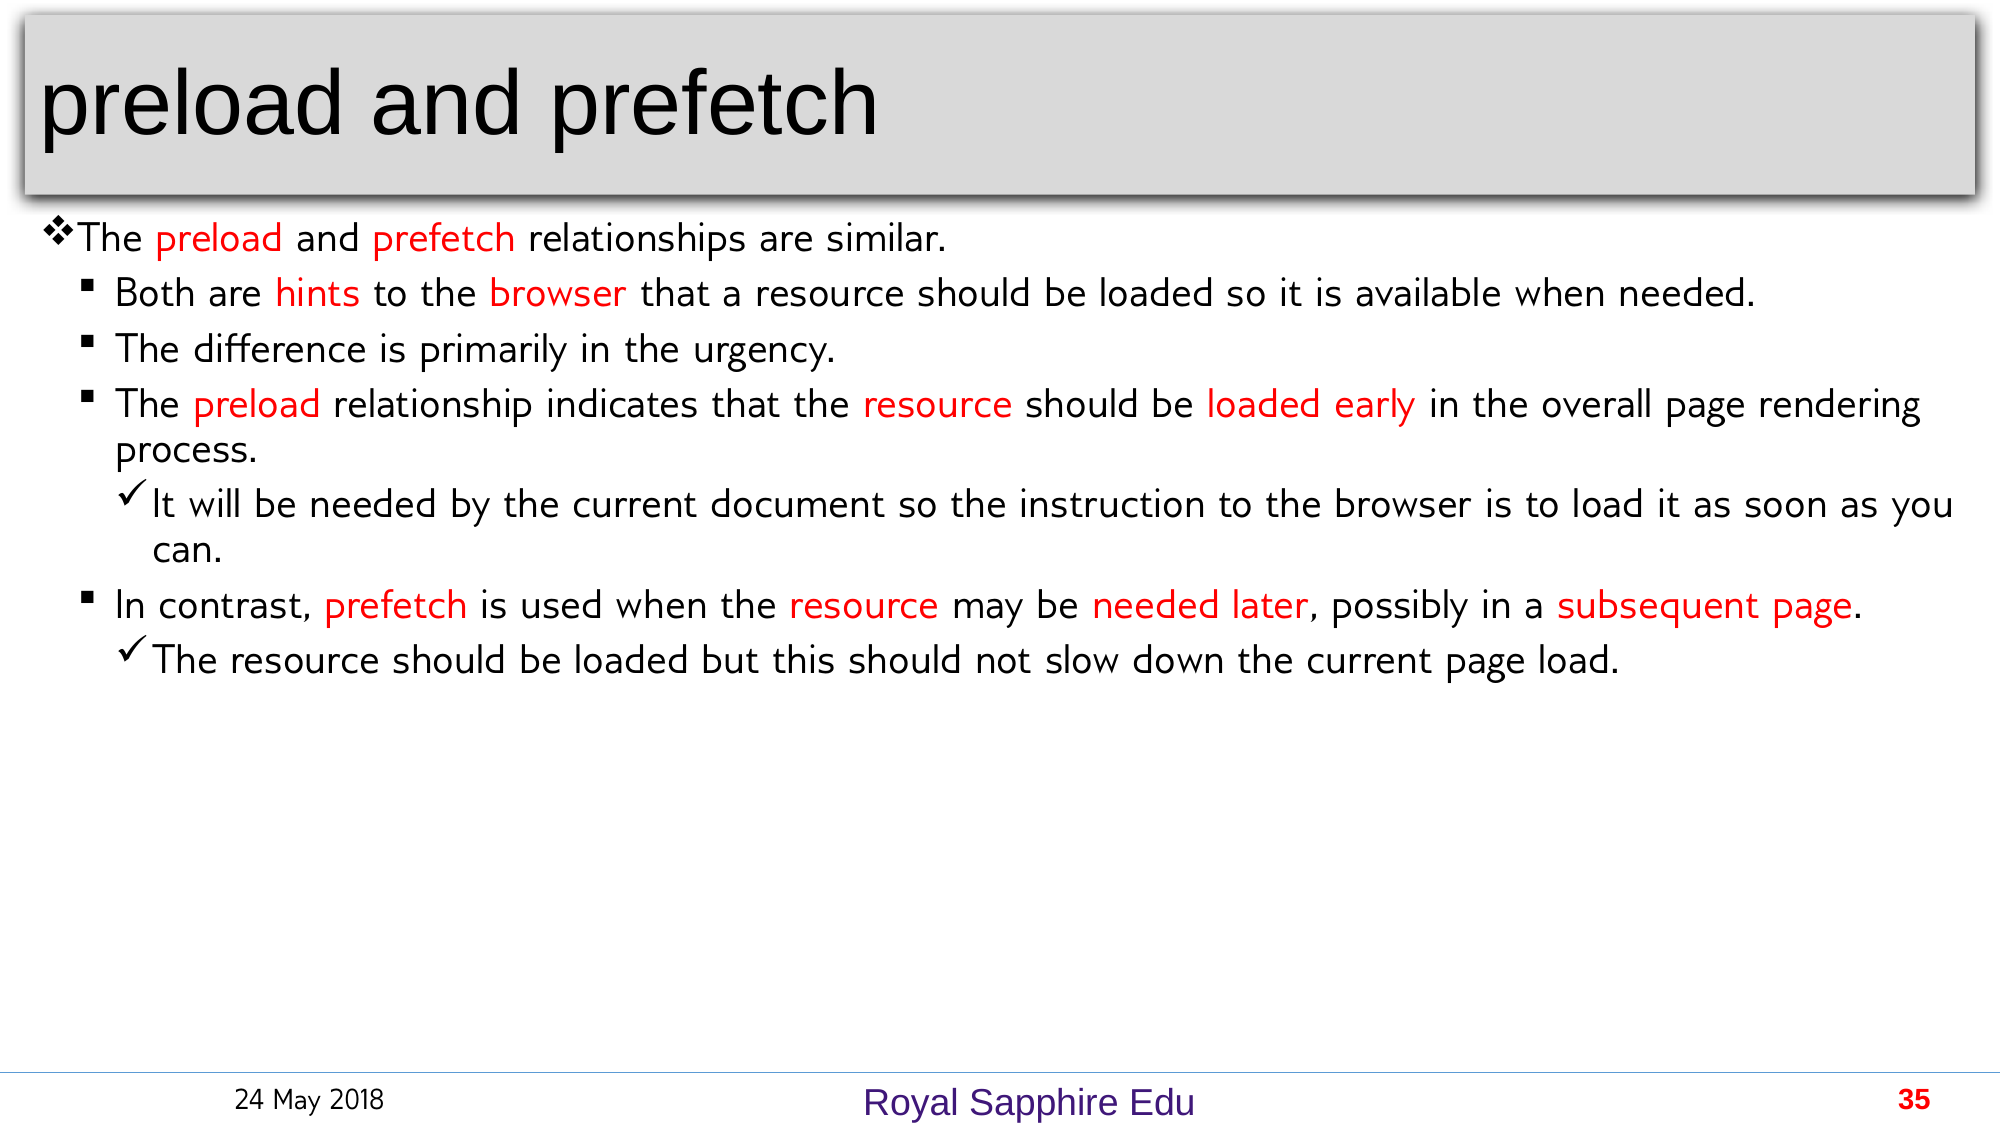

# preload and prefetch
The preload and prefetch relationships are similar.
Both are hints to the browser that a resource should be loaded so it is available when needed.
The difference is primarily in the urgency.
The preload relationship indicates that the resource should be loaded early in the overall page rendering process.
It will be needed by the current document so the instruction to the browser is to load it as soon as you can.
In contrast, prefetch is used when the resource may be needed later, possibly in a subsequent page.
The resource should be loaded but this should not slow down the current page load.
24 May 2018
35